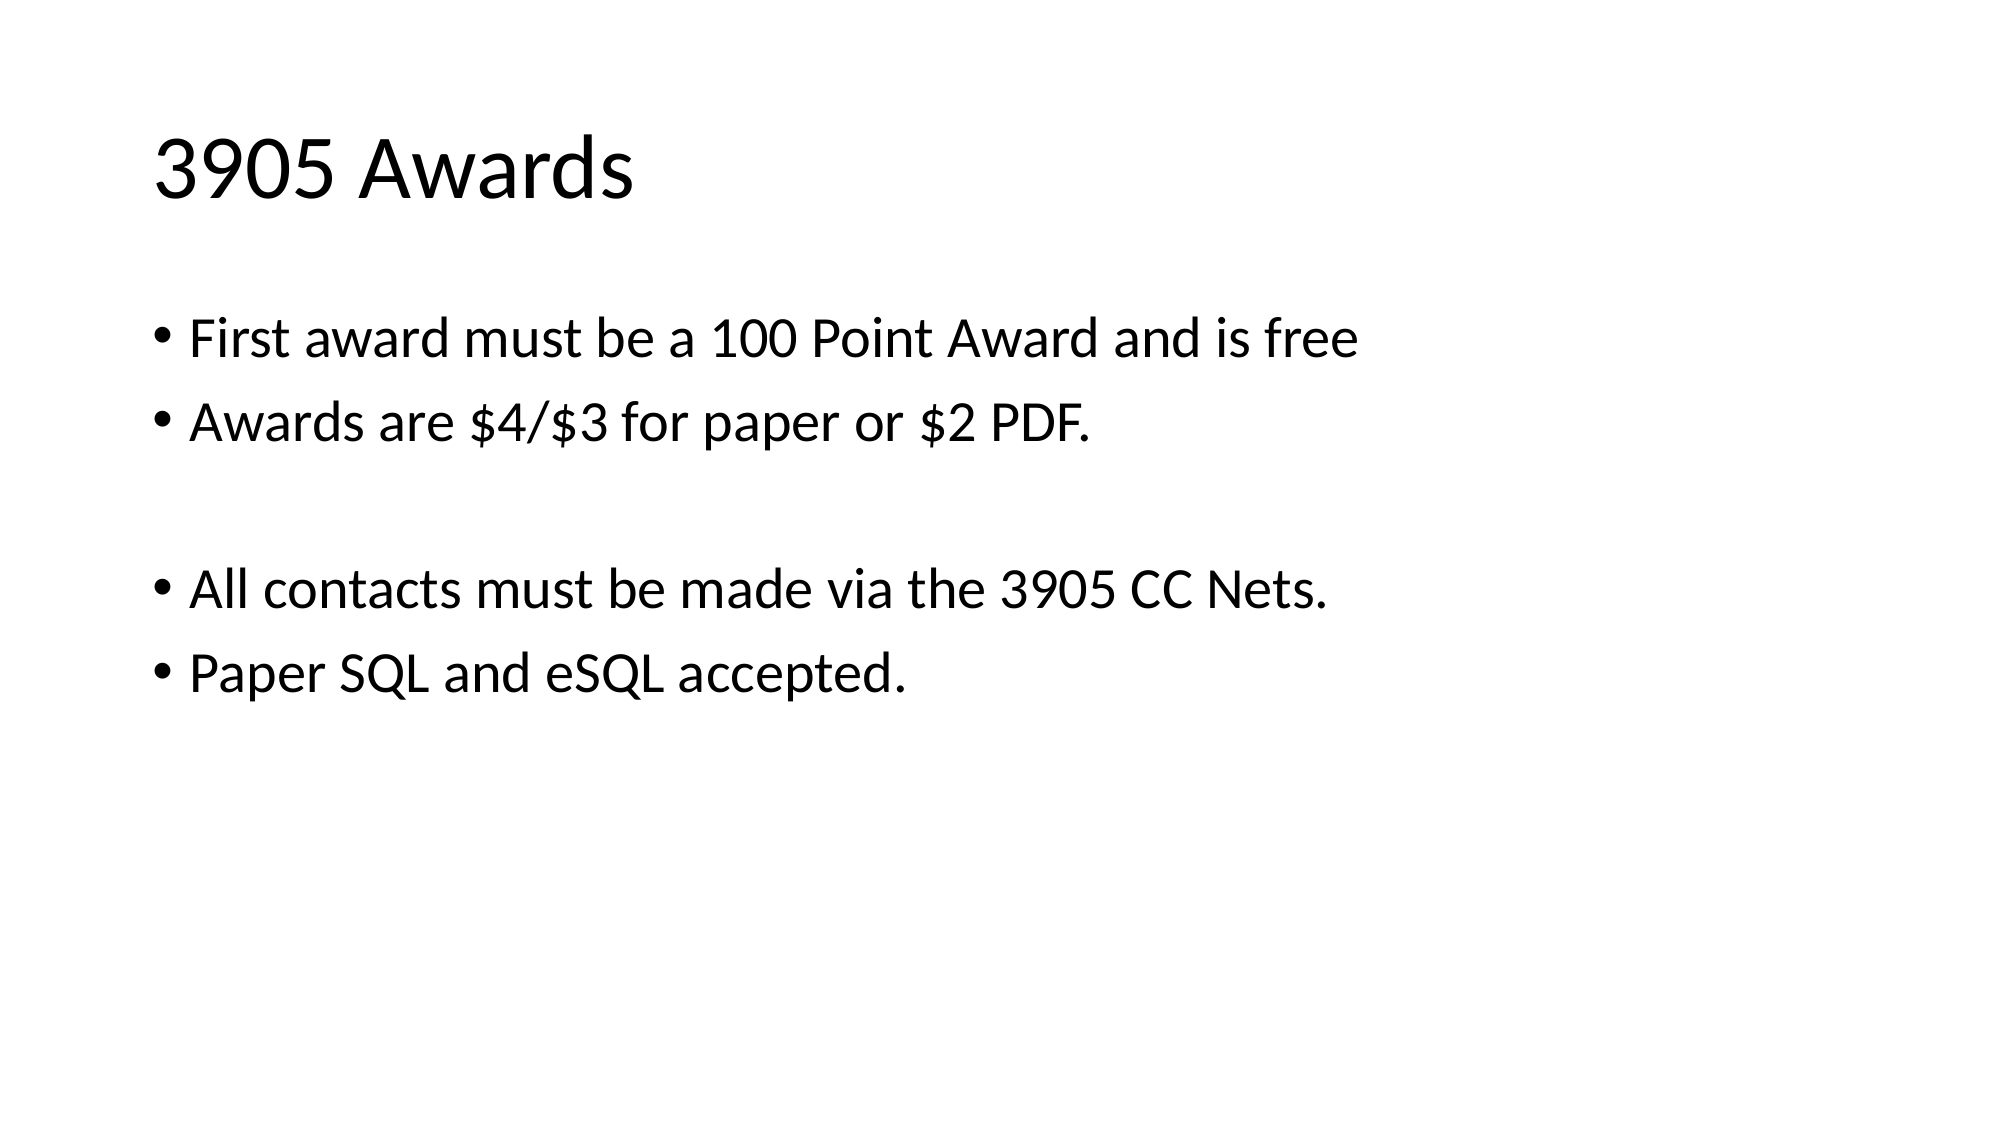

# 3905 Awards
First award must be a 100 Point Award and is free
Awards are $4/$3 for paper or $2 PDF.

All contacts must be made via the 3905 CC Nets.
Paper SQL and eSQL accepted.